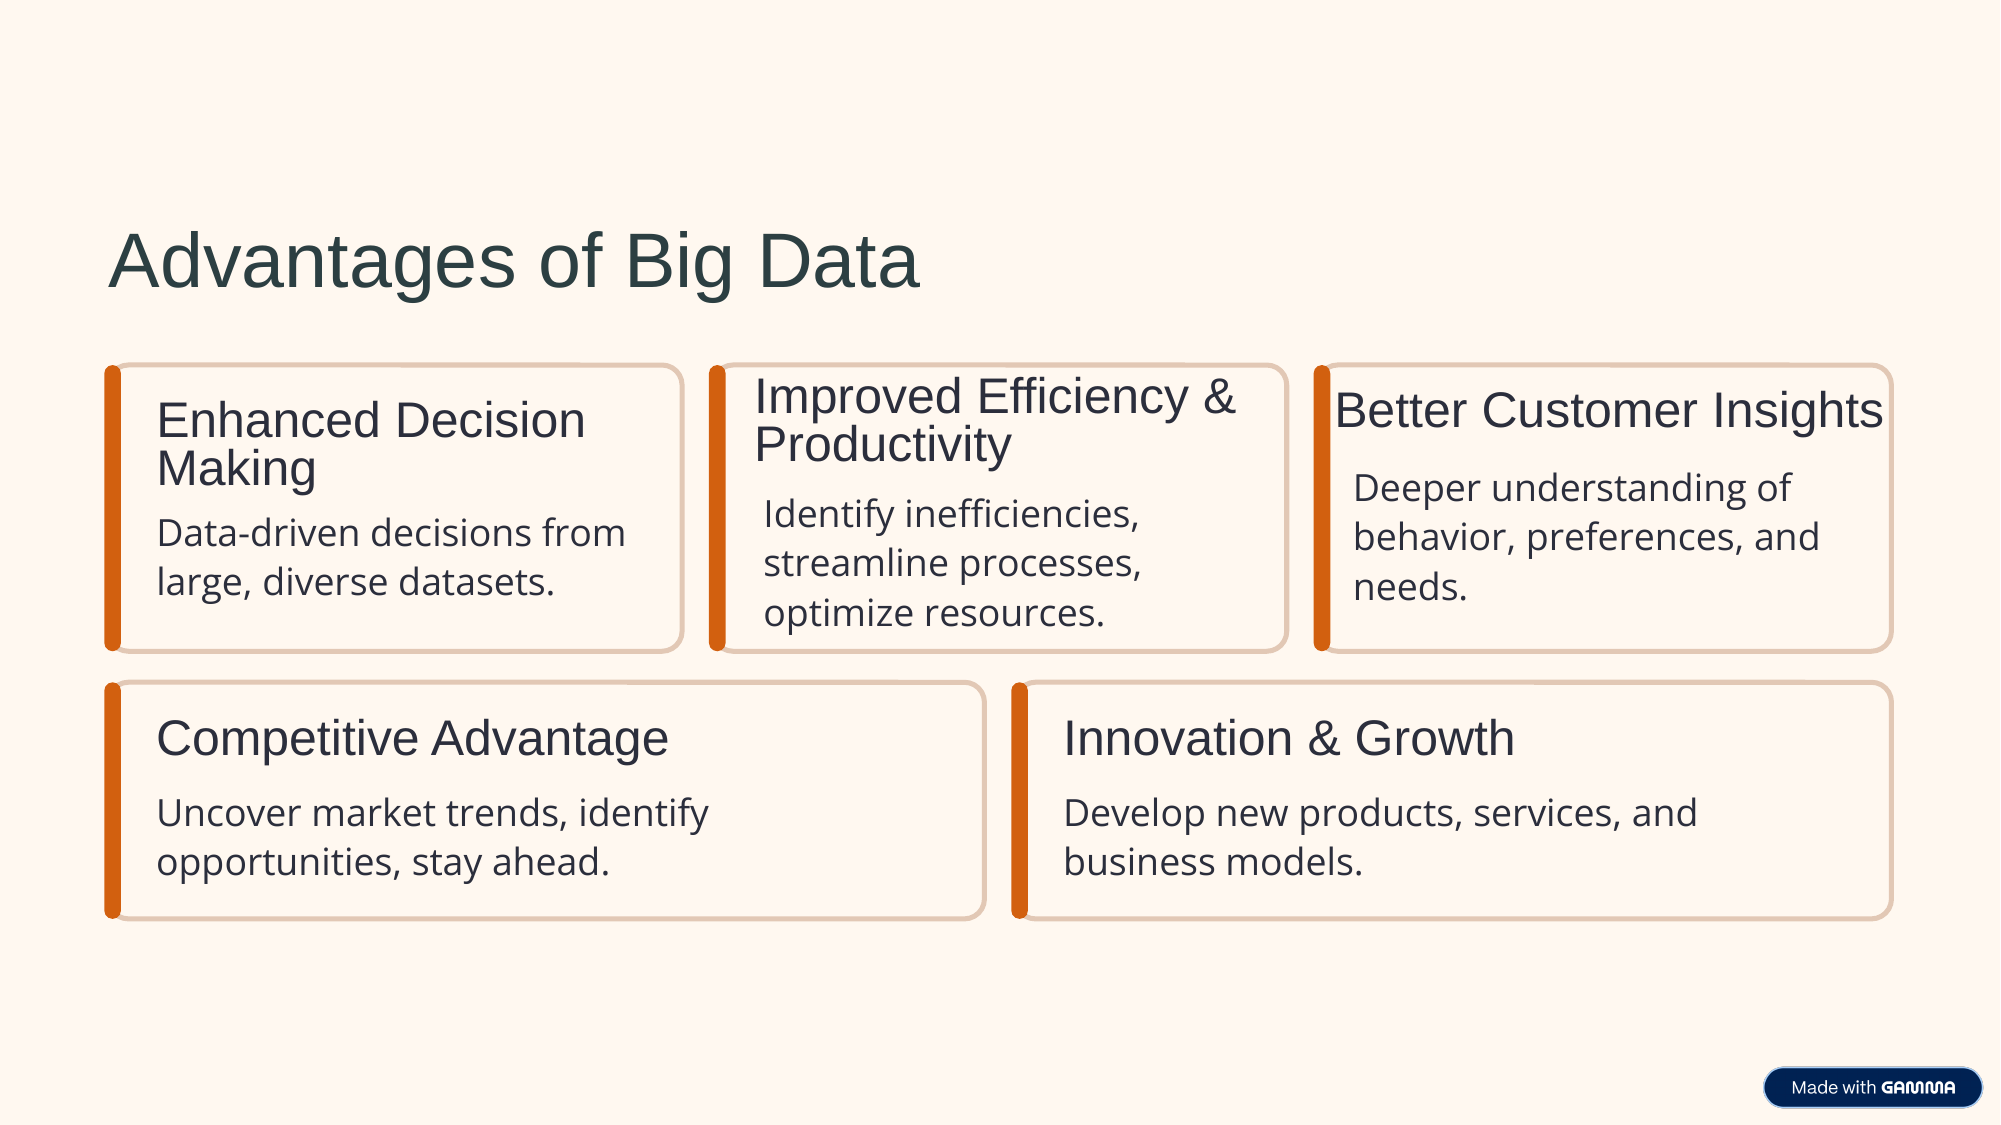

Advantages of Big Data

Improved Efficiency & Productivity
Better Customer Insights
Enhanced Decision
Making
Deeper understanding of behavior, preferences, and needs.
Identify inefficiencies, streamline processes, optimize resources.
Data-driven decisions from large, diverse datasets.

Competitive Advantage
Innovation & Growth
Uncover market trends, identify opportunities, stay ahead.
Develop new products, services, and
business models.